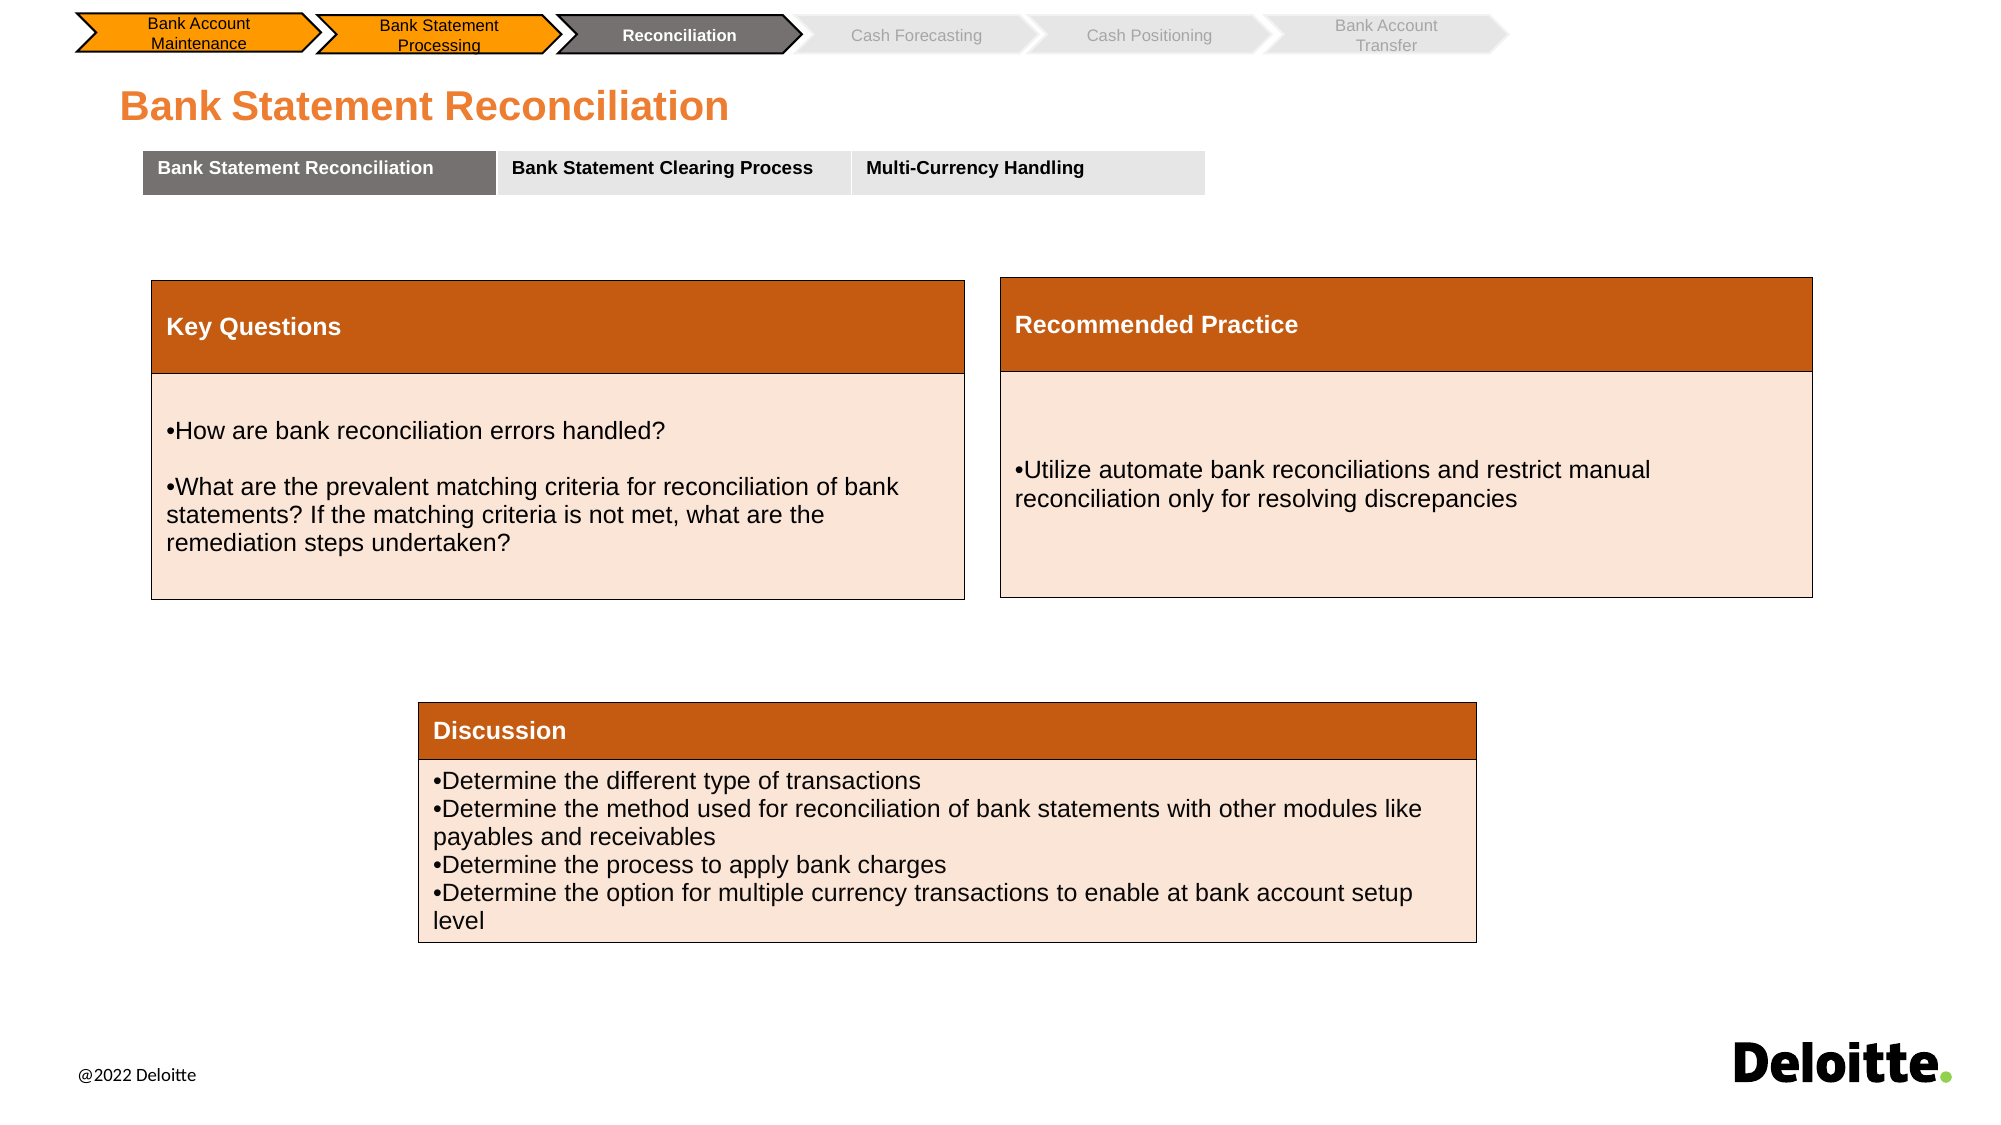

Bank Account Maintenance
Bank Statement Processing
Reconciliation
Cash Forecasting
Cash Positioning
Bank Account Transfer
Bank Statement Reconciliation
| Bank Statement Reconciliation | Bank Statement Clearing Process | Multi-Currency Handling |
| --- | --- | --- |
| Recommended Practice |
| --- |
| Utilize automate bank reconciliations and restrict manual reconciliation only for resolving discrepancies​ |
| Key Questions |
| --- |
| How are bank reconciliation errors handled? What are the prevalent matching criteria for reconciliation of bank statements? If the matching criteria is not met, what are the remediation steps undertaken? |
| Discussion​ |
| --- |
| Determine the different type of transactions​ Determine the method used for reconciliation of bank statements with other modules like payables and receivables​ Determine the process to apply bank charges​ Determine the option for multiple currency transactions to enable at bank account setup level​ |